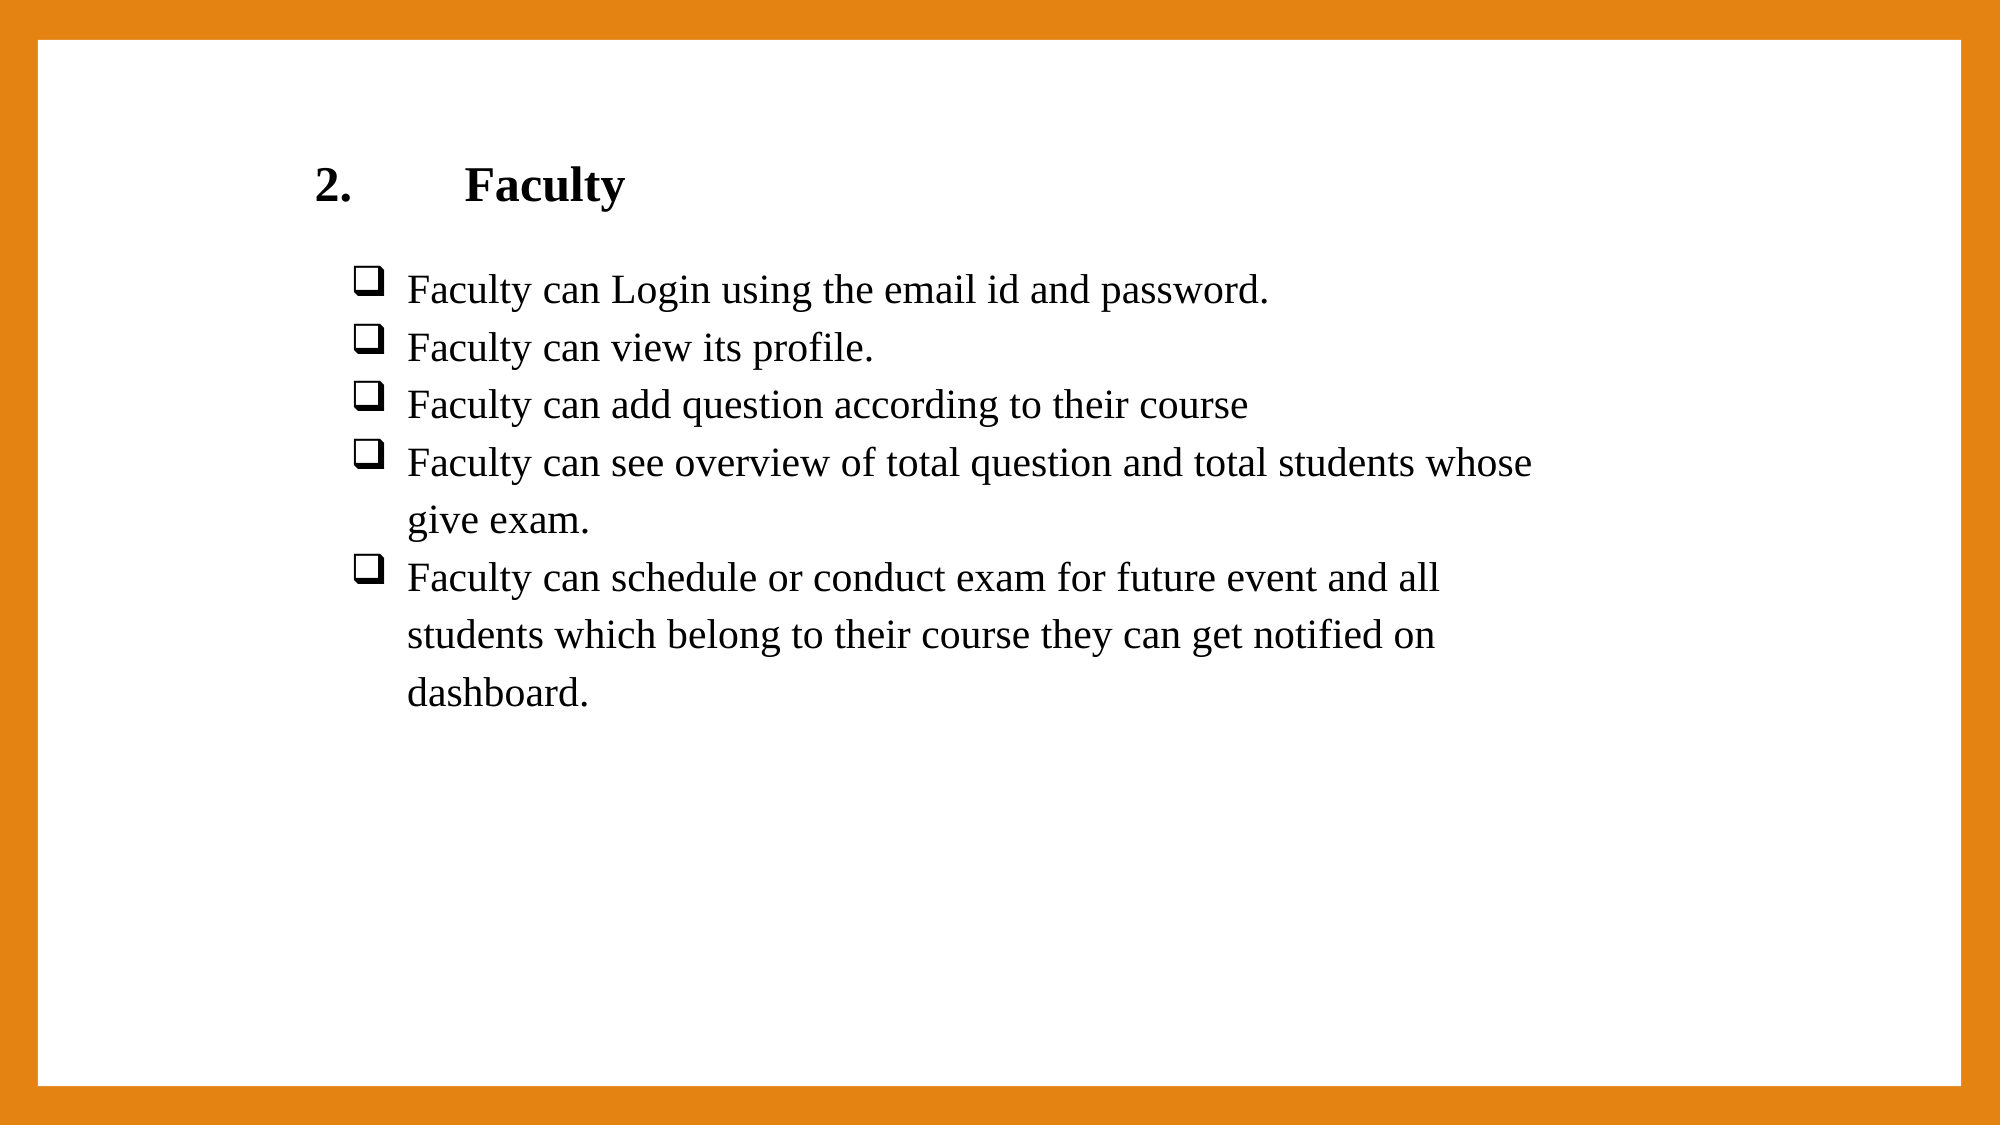

2.	Faculty
Faculty can Login using the email id and password.
Faculty can view its profile.
Faculty can add question according to their course
Faculty can see overview of total question and total students whose give exam.
Faculty can schedule or conduct exam for future event and all students which belong to their course they can get notified on dashboard.